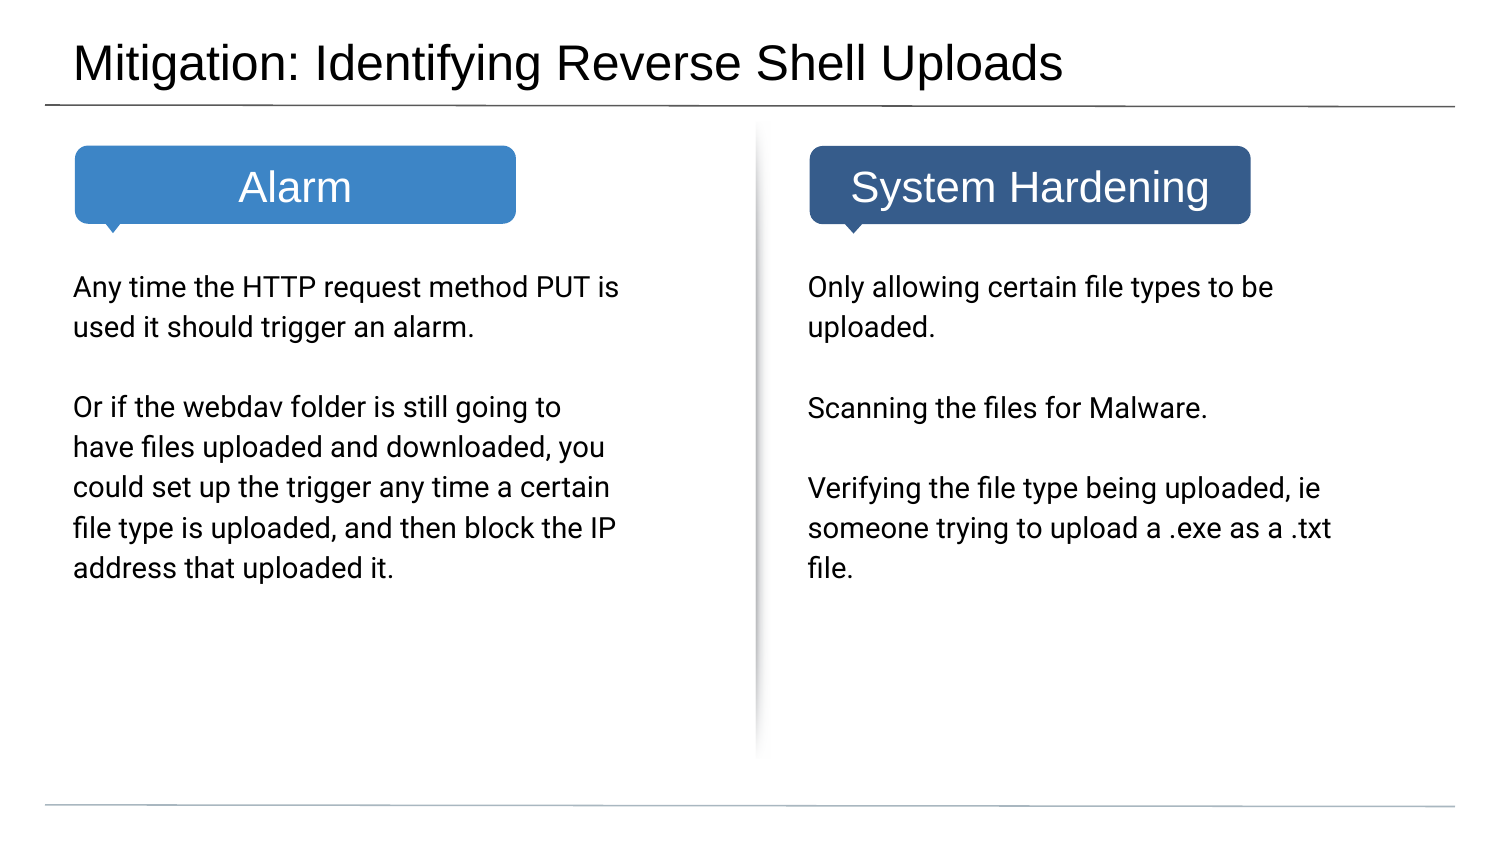

# Mitigation: Identifying Reverse Shell Uploads
Any time the HTTP request method PUT is used it should trigger an alarm.

Or if the webdav folder is still going to have files uploaded and downloaded, you could set up the trigger any time a certain file type is uploaded, and then block the IP address that uploaded it.

Only allowing certain file types to be uploaded.

Scanning the files for Malware.

Verifying the file type being uploaded, ie someone trying to upload a .exe as a .txt file.